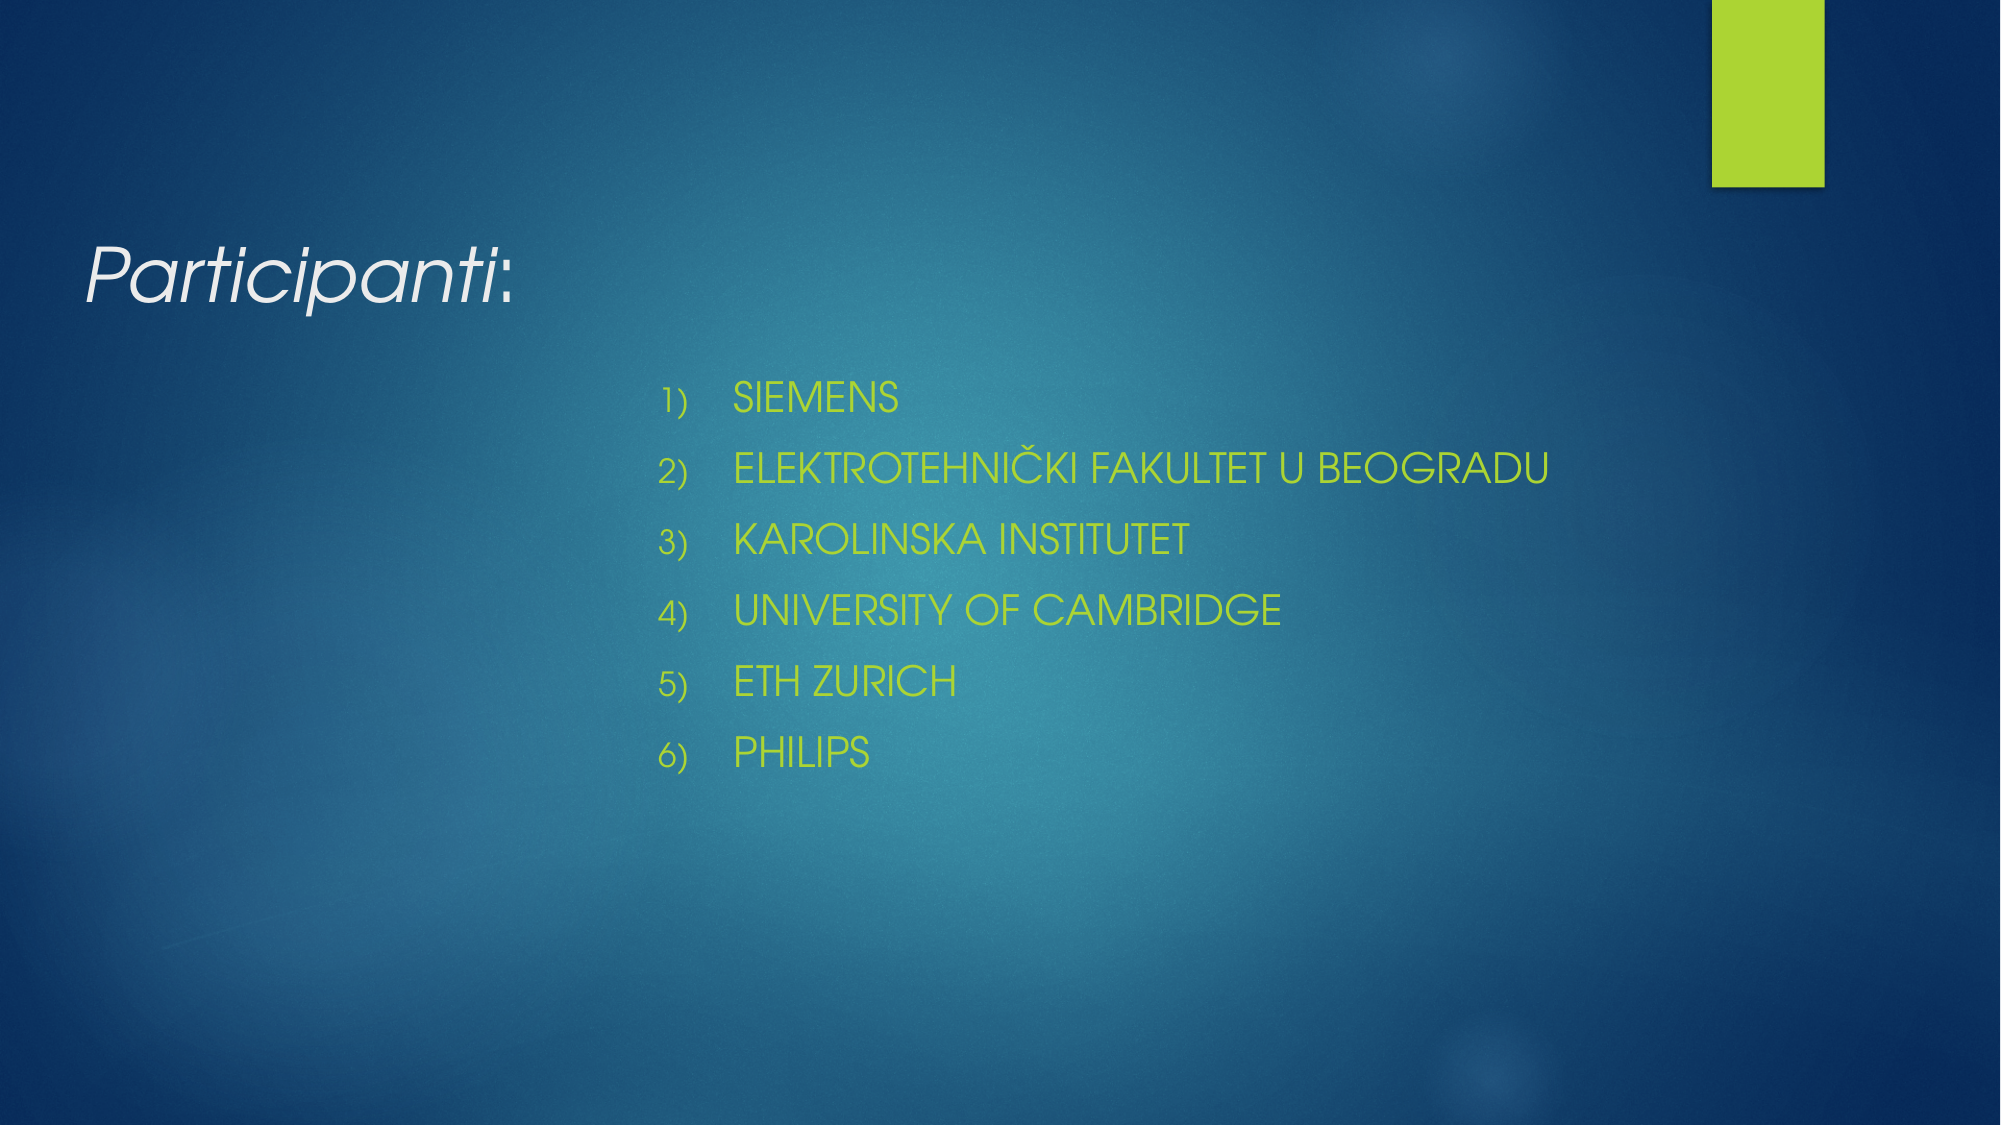

# Participanti:
SIEMENS
ELEKTROTEHNIČKI FAKULTET U BEOGRADU
Karolinska Institutet
University of Cambridge
ETH Zurich
Philips